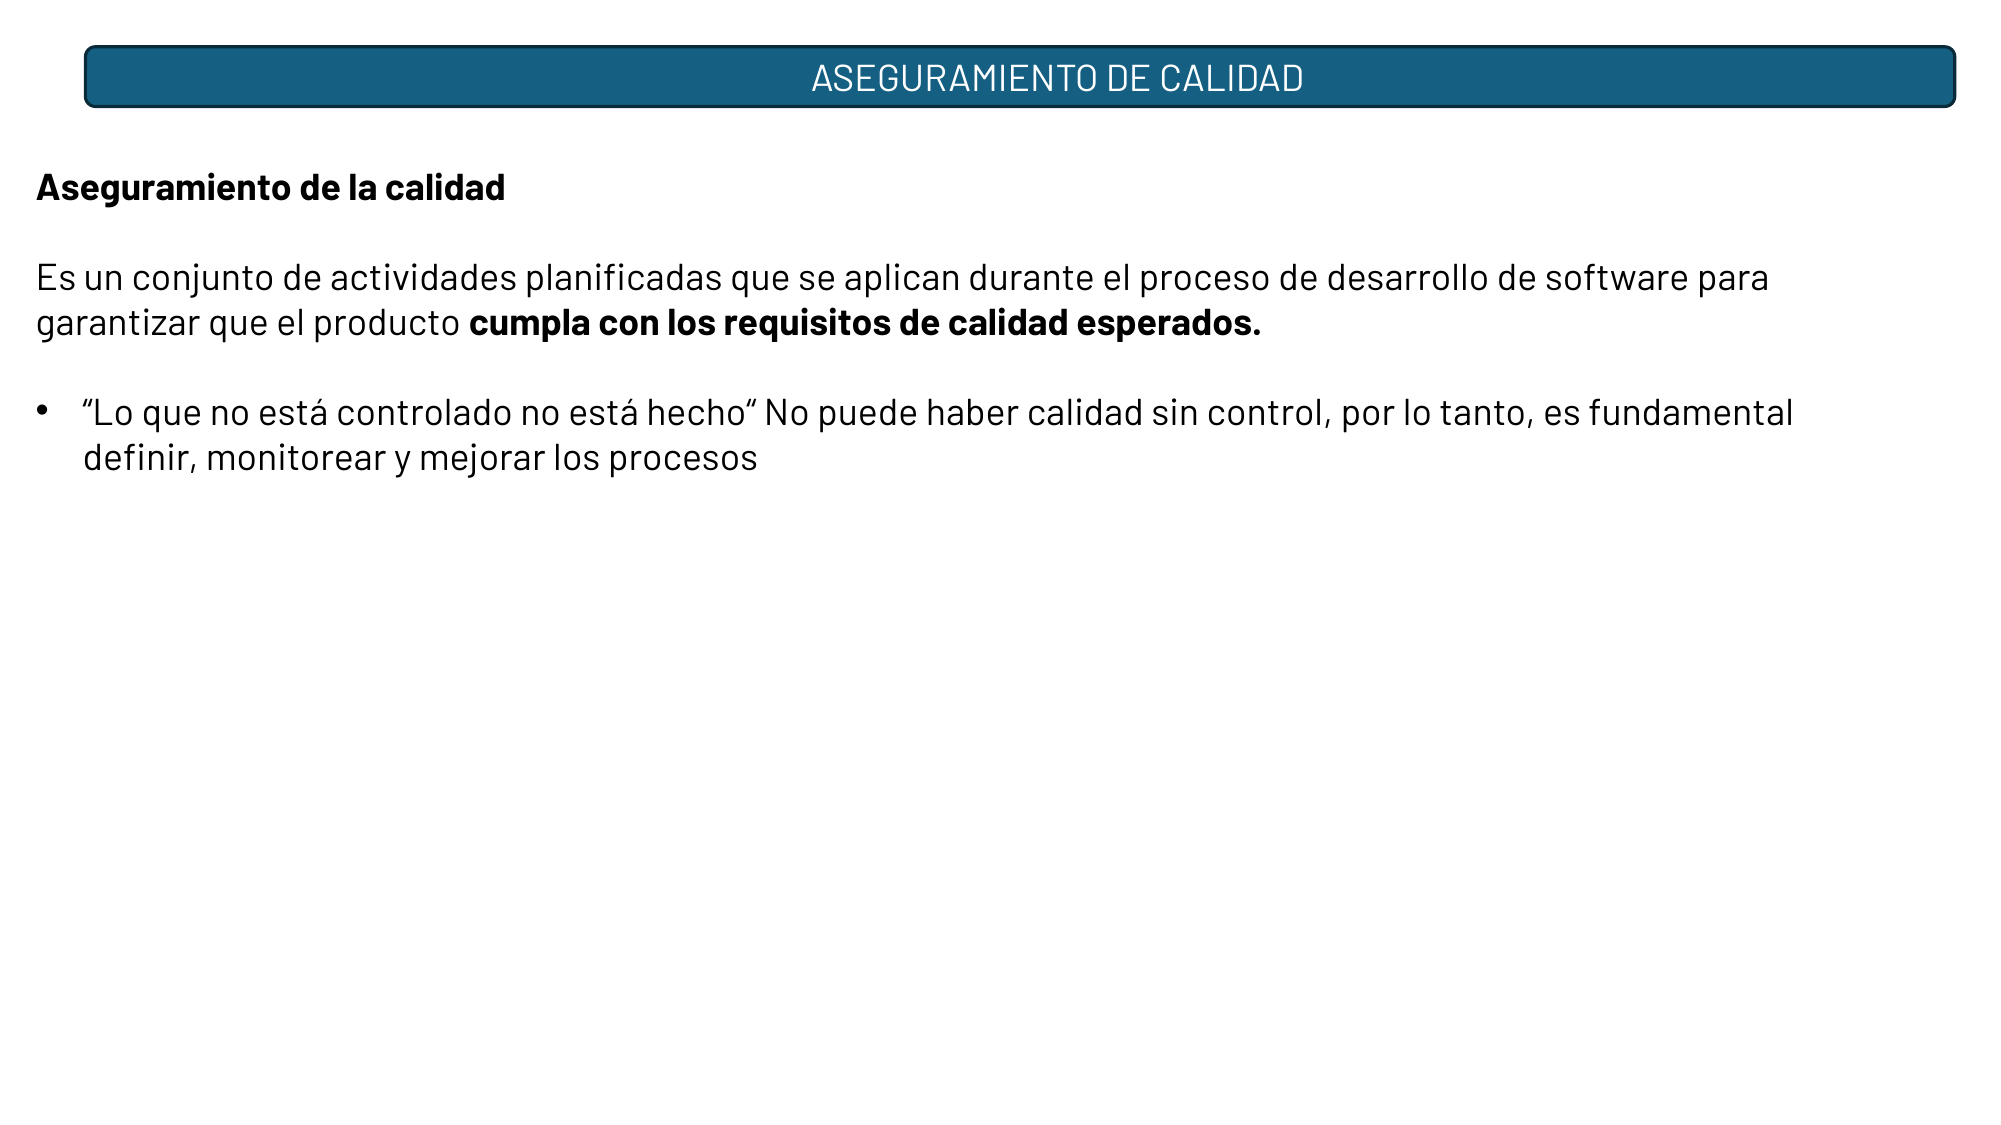

ASEGURAMIENTO DE CALIDAD

Aseguramiento de la calidad

Es un conjunto de actividades planificadas que se aplican durante el proceso de desarrollo de software para garantizar que el producto cumpla con los requisitos de calidad esperados.

“Lo que no está controlado no está hecho“ No puede haber calidad sin control, por lo tanto, es fundamental definir, monitorear y mejorar los procesos